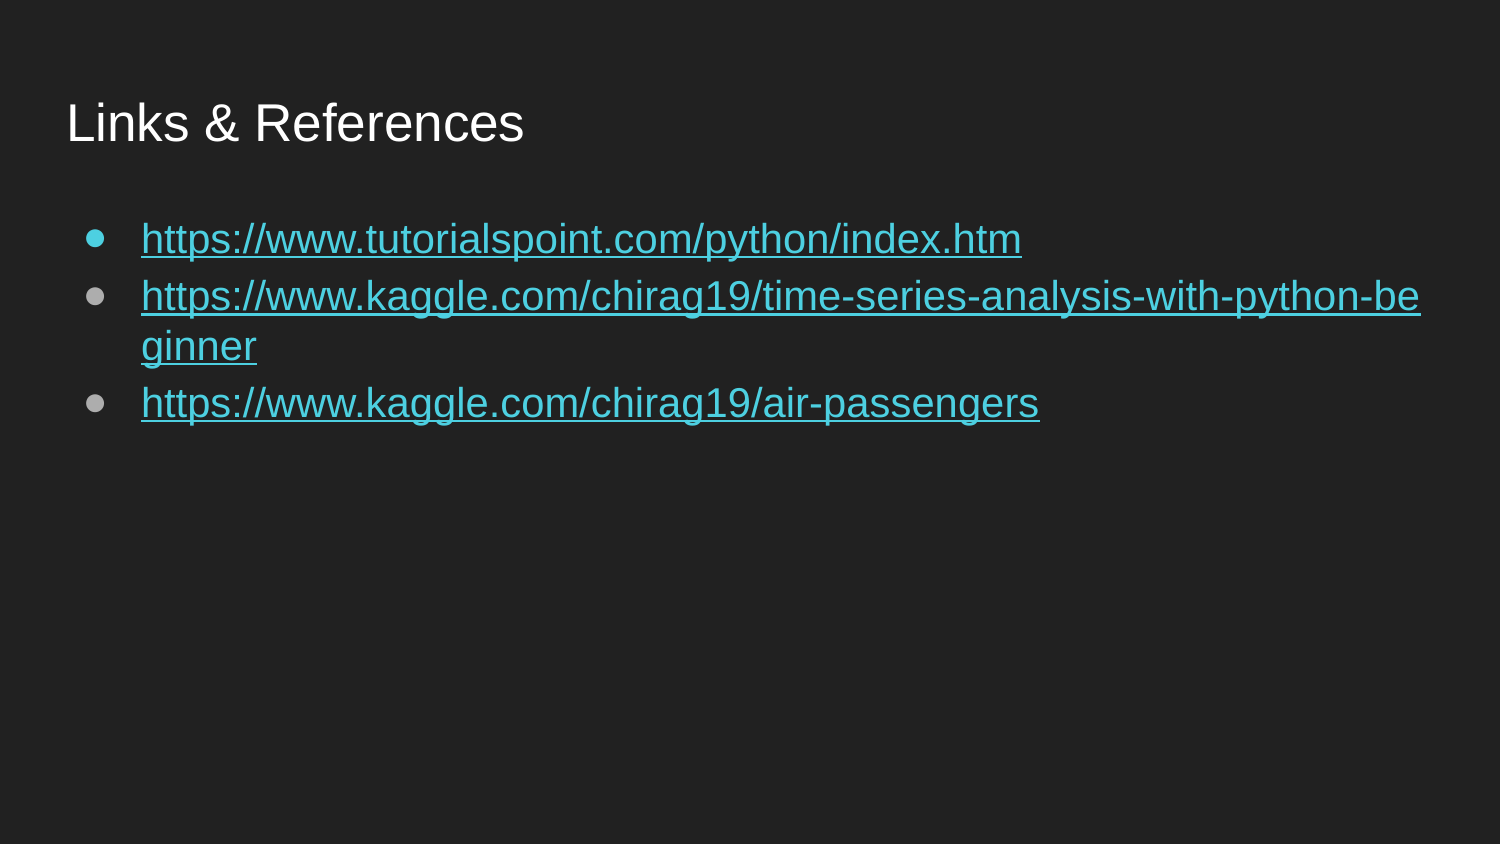

# Links & References
https://www.tutorialspoint.com/python/index.htm
https://www.kaggle.com/chirag19/time-series-analysis-with-python-beginner
https://www.kaggle.com/chirag19/air-passengers
DigitalOcean article on Time Series Forecasting.
DigitalOcean article on Time Series Forecasting.